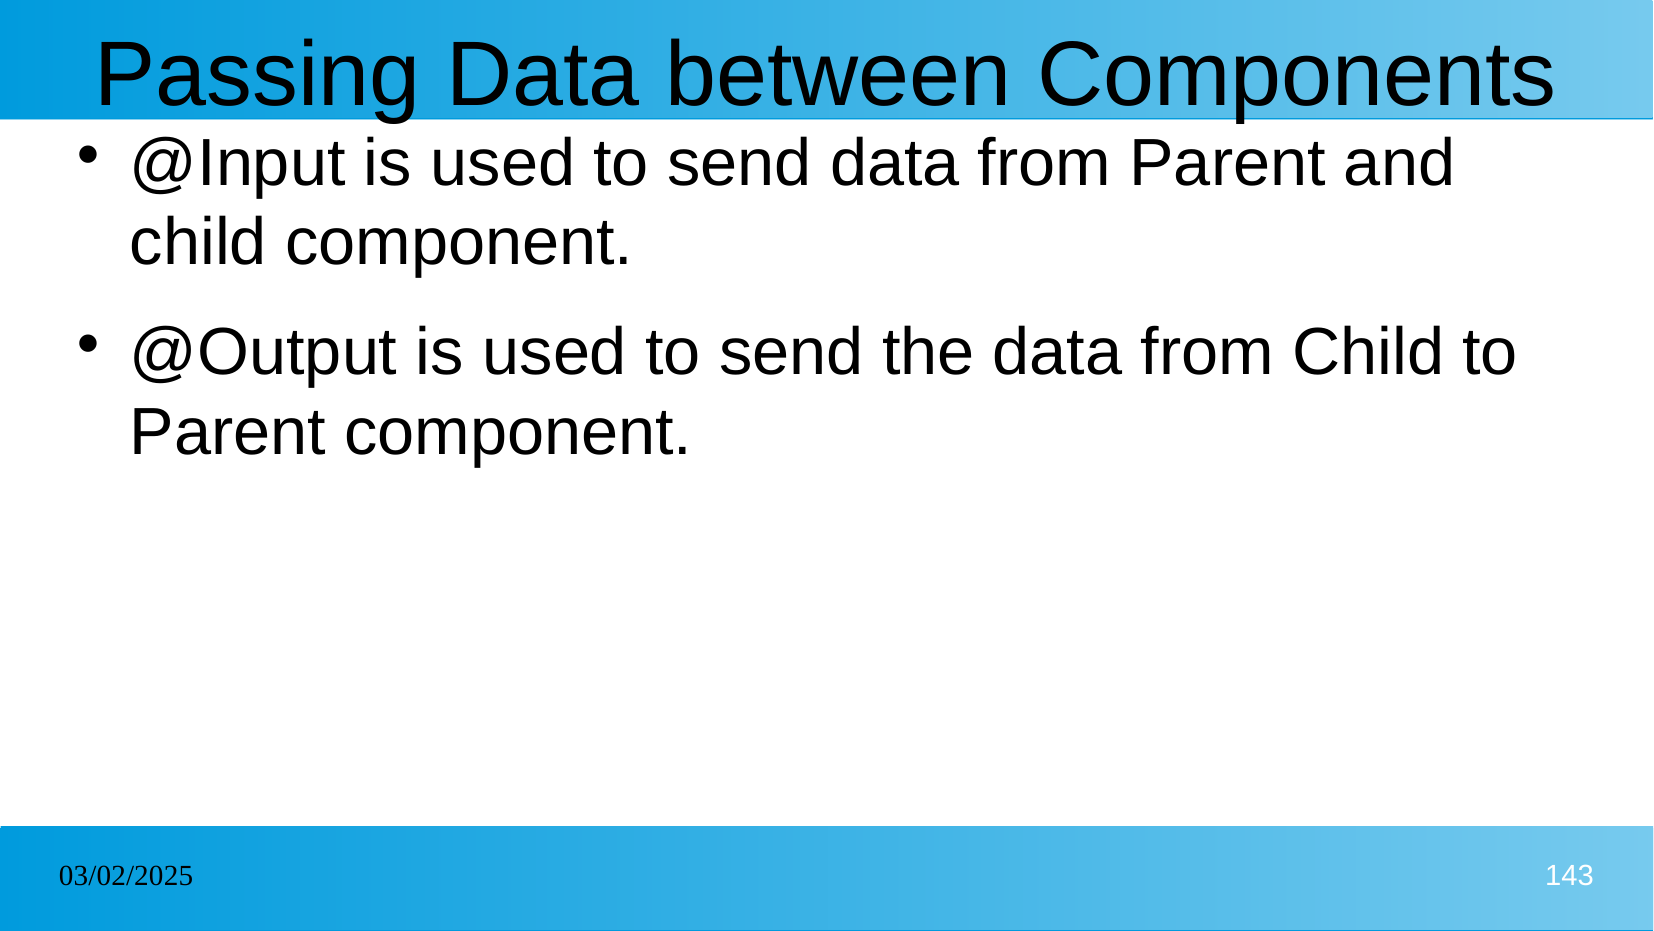

# Passing Data between Components
@Input is used to send data from Parent and child component.
@Output is used to send the data from Child to Parent component.
03/02/2025
143